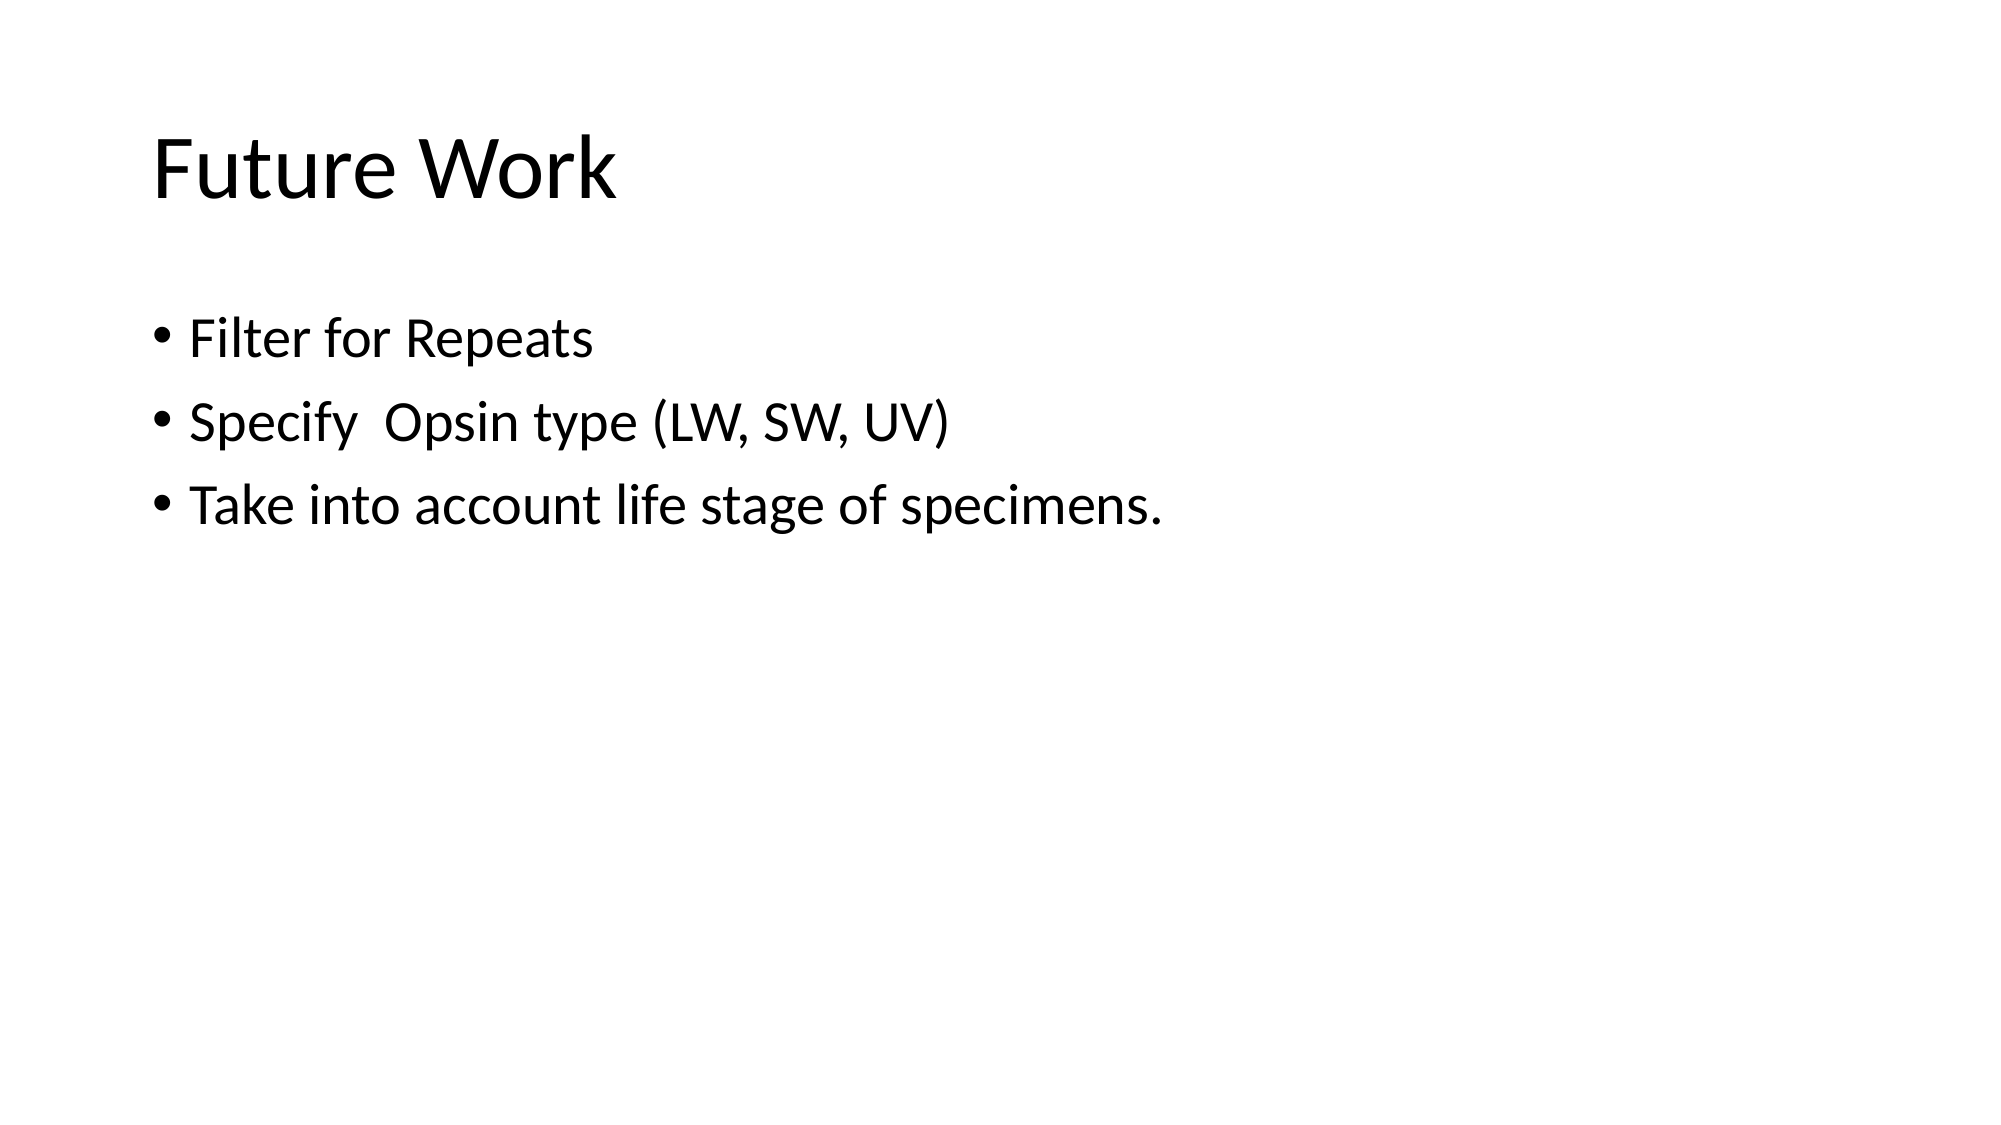

# Future Work
Filter for Repeats
Specify  Opsin type (LW, SW, UV)
Take into account life stage of specimens.